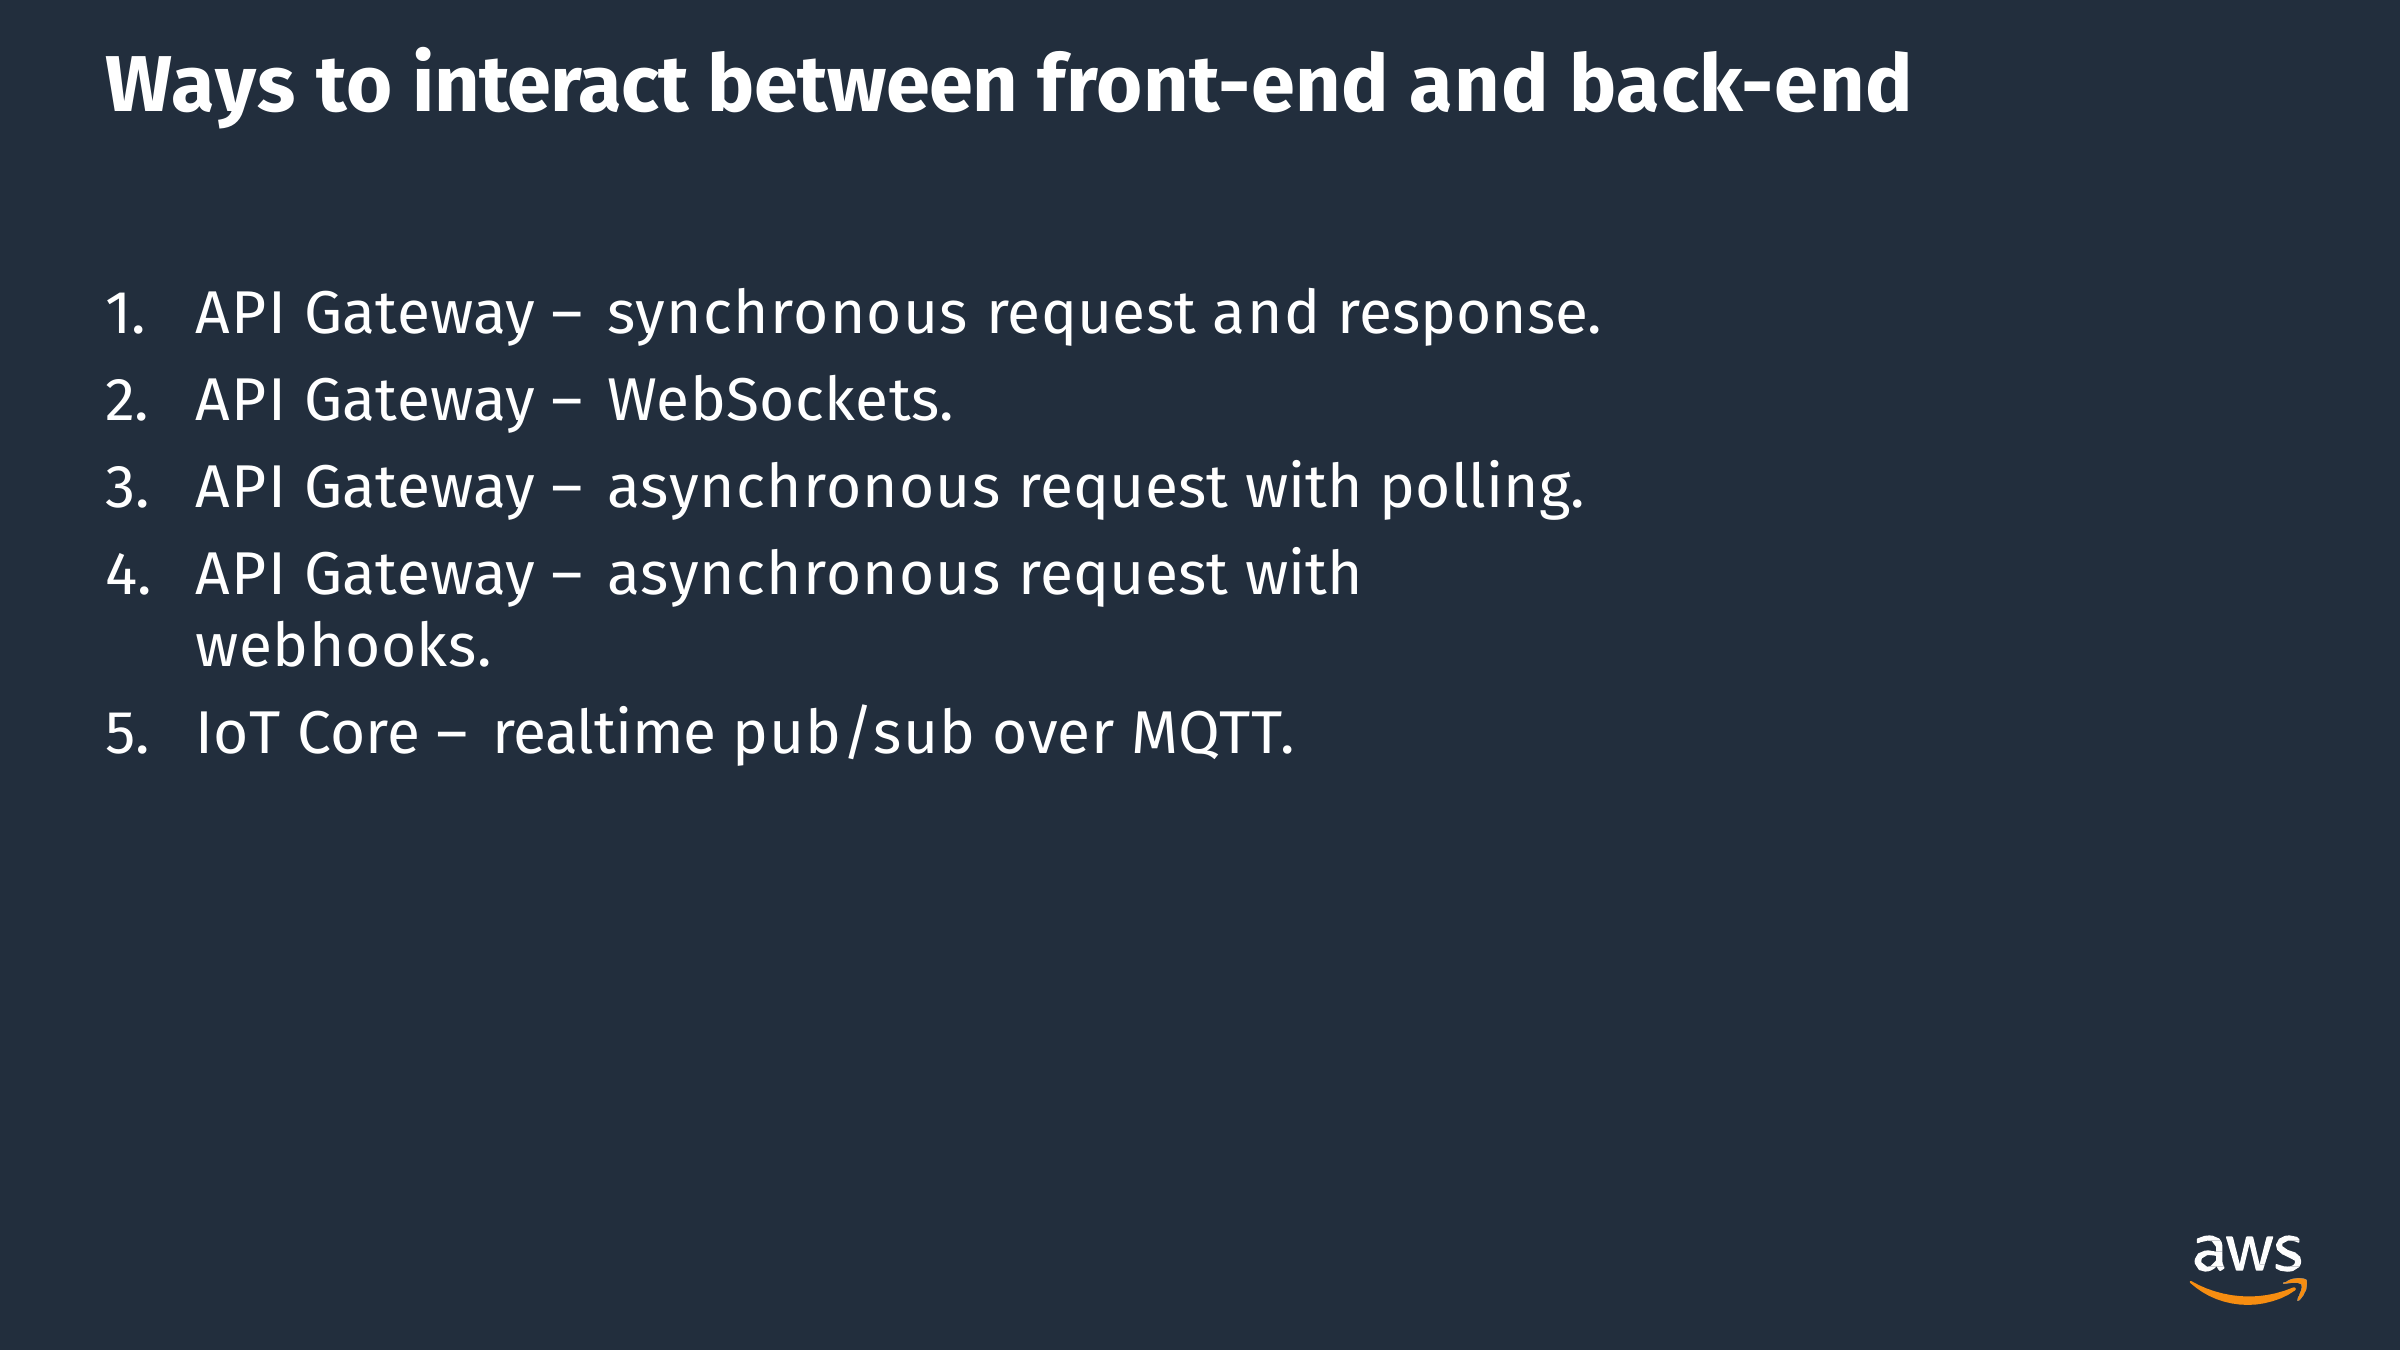

# Ways to interact between front-end and back-end
API Gateway – synchronous request and response.
API Gateway – WebSockets.
API Gateway – asynchronous request with polling.
API Gateway – asynchronous request with webhooks.
IoT Core – realtime pub/sub over MQTT.